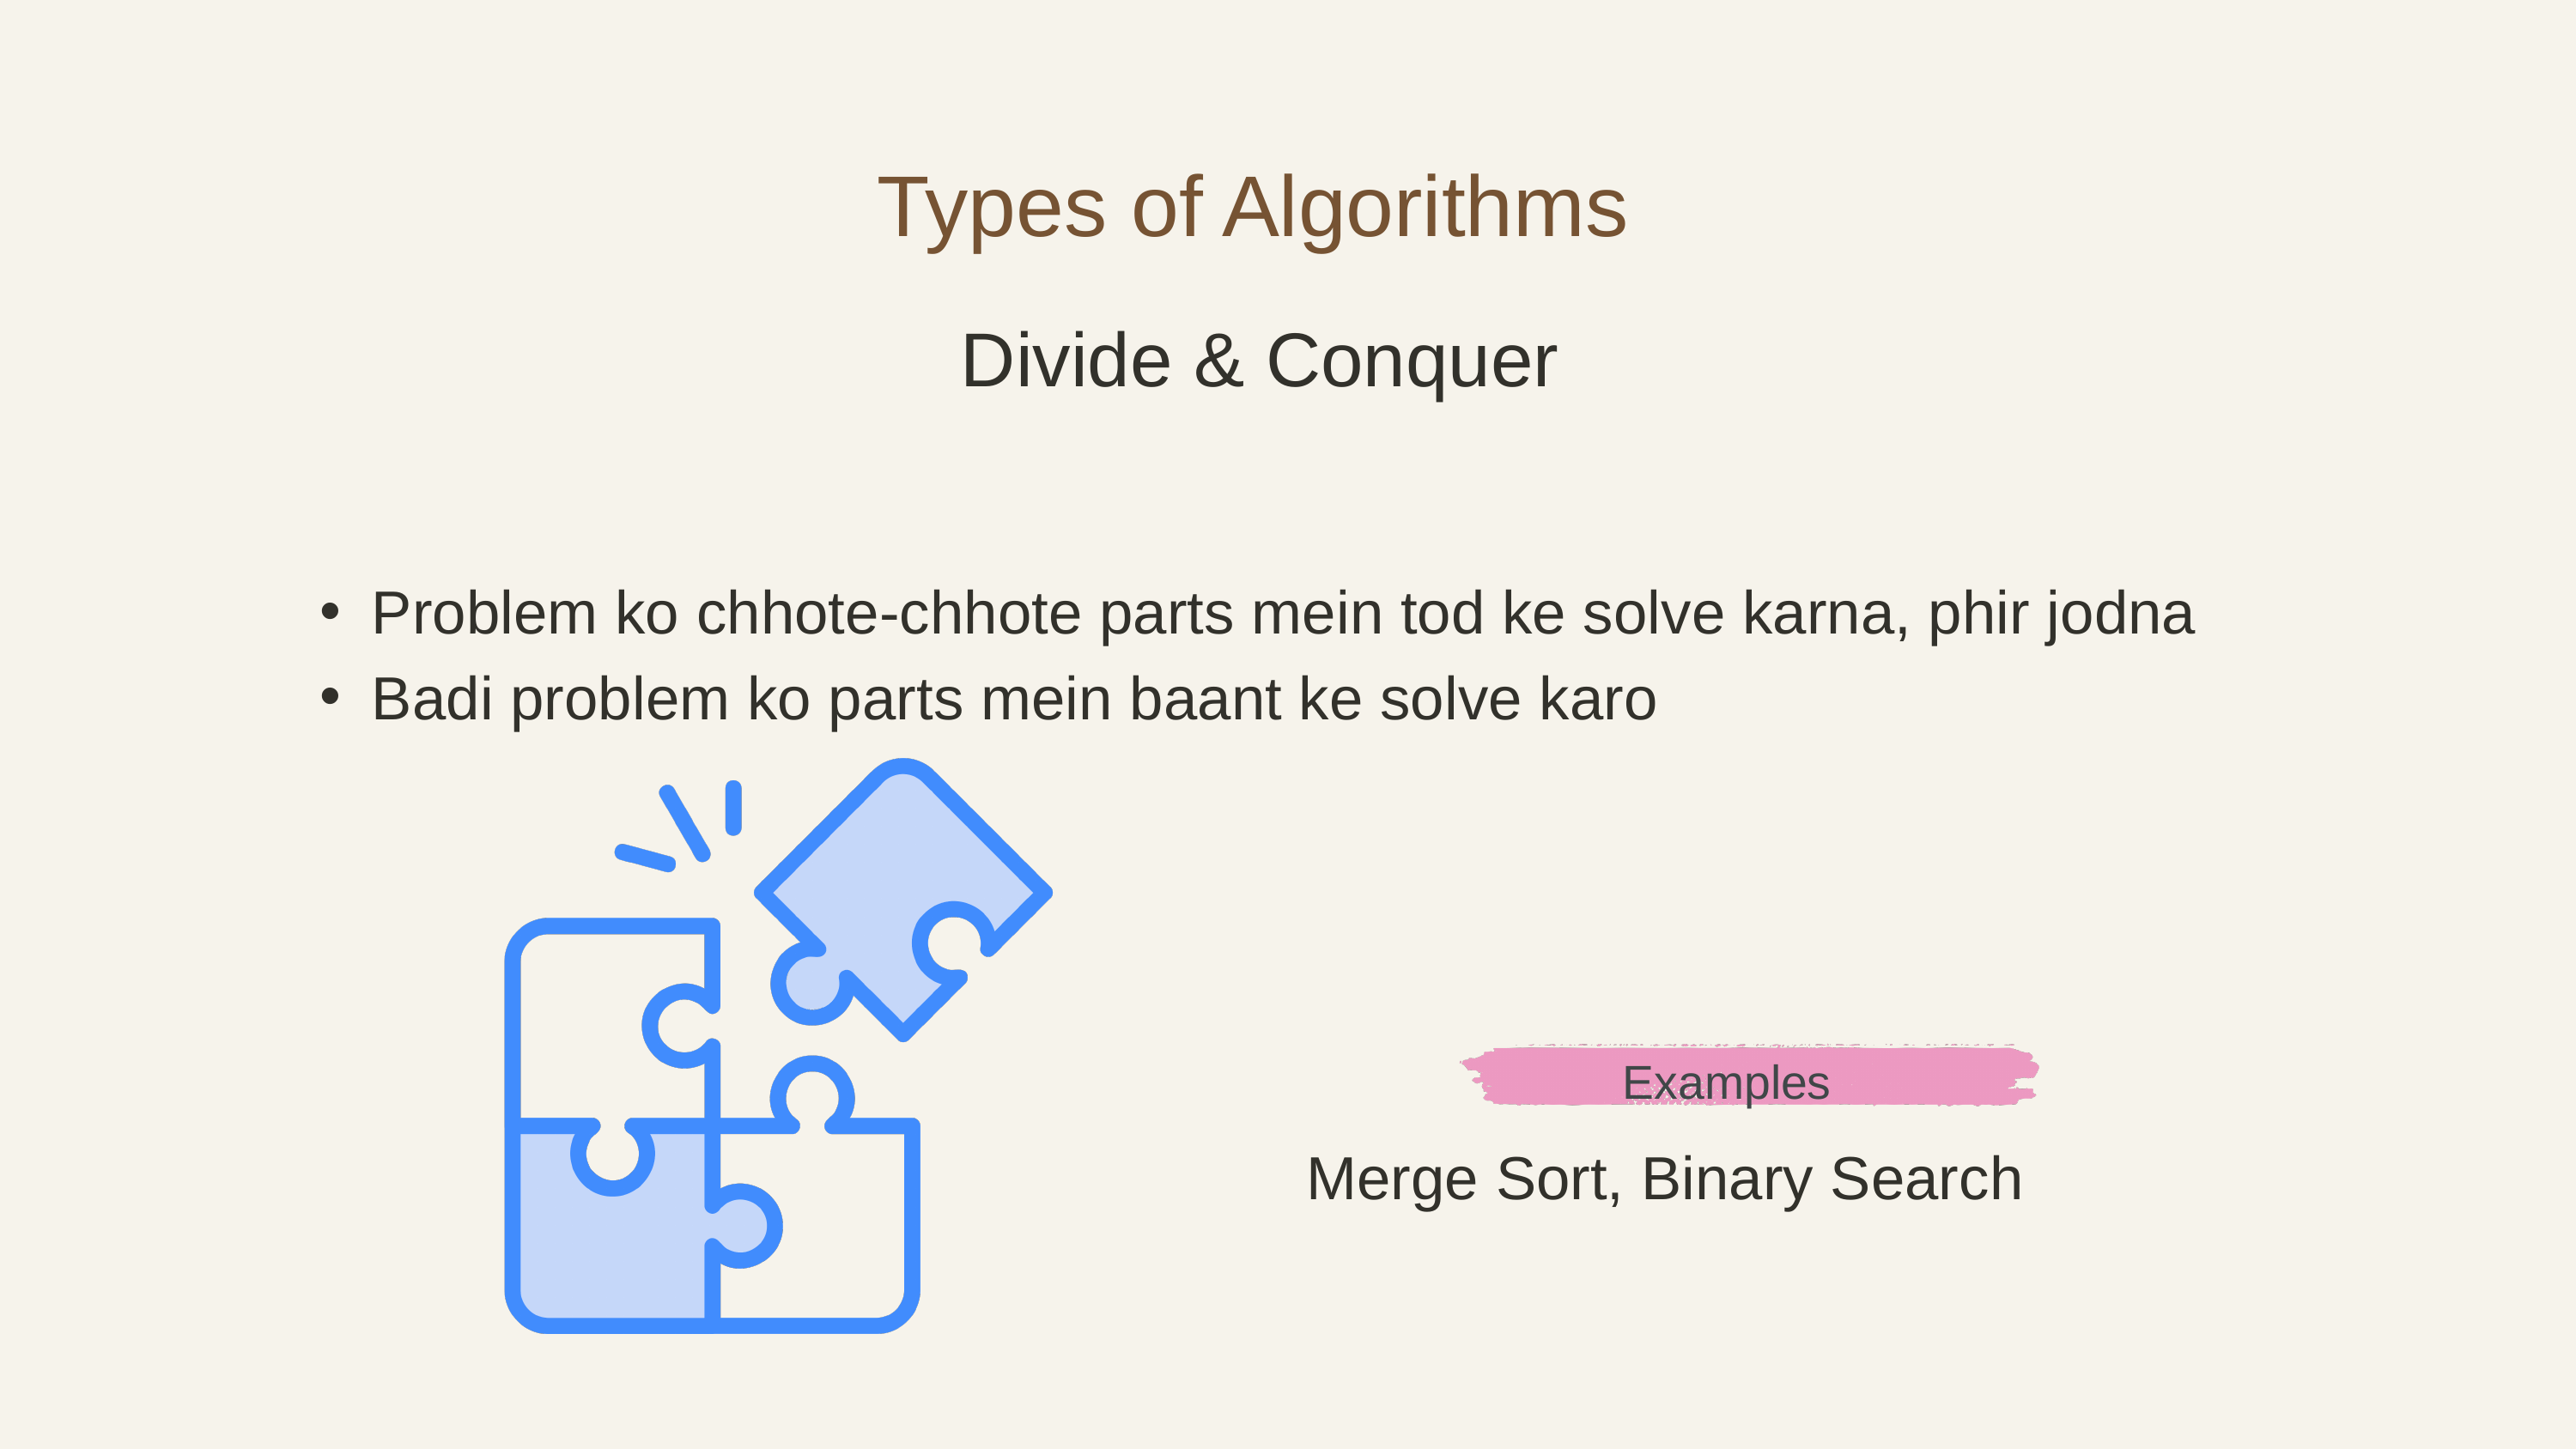

Types of Algorithms
Divide & Conquer
Problem ko chhote-chhote parts mein tod ke solve karna, phir jodna
Badi problem ko parts mein baant ke solve karo

Examples

Merge Sort, Binary Search